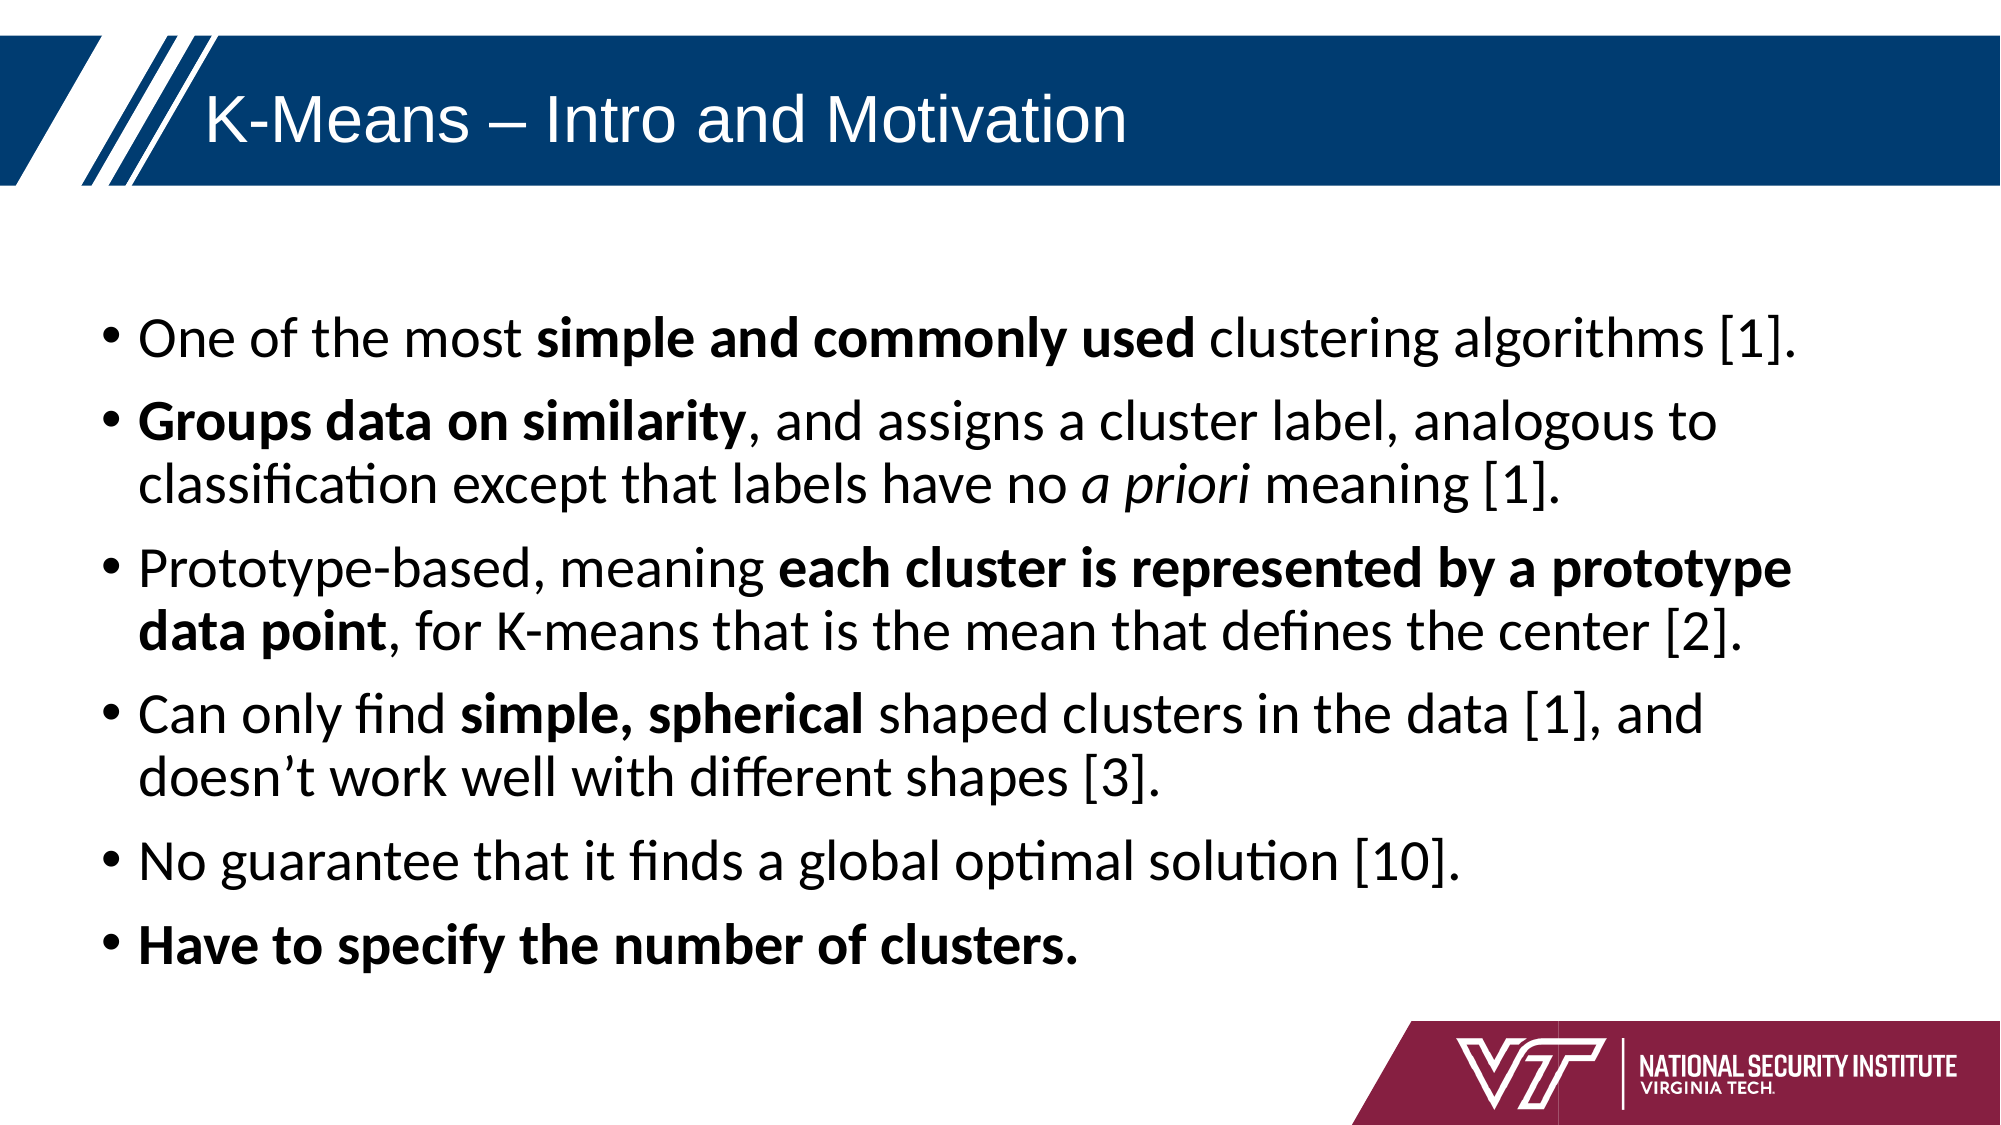

# K-Means – Intro and Motivation
One of the most simple and commonly used clustering algorithms [1].
Groups data on similarity, and assigns a cluster label, analogous to classification except that labels have no a priori meaning [1].
Prototype-based, meaning each cluster is represented by a prototype data point, for K-means that is the mean that defines the center [2].
Can only find simple, spherical shaped clusters in the data [1], and doesn’t work well with different shapes [3].
No guarantee that it finds a global optimal solution [10].
Have to specify the number of clusters.